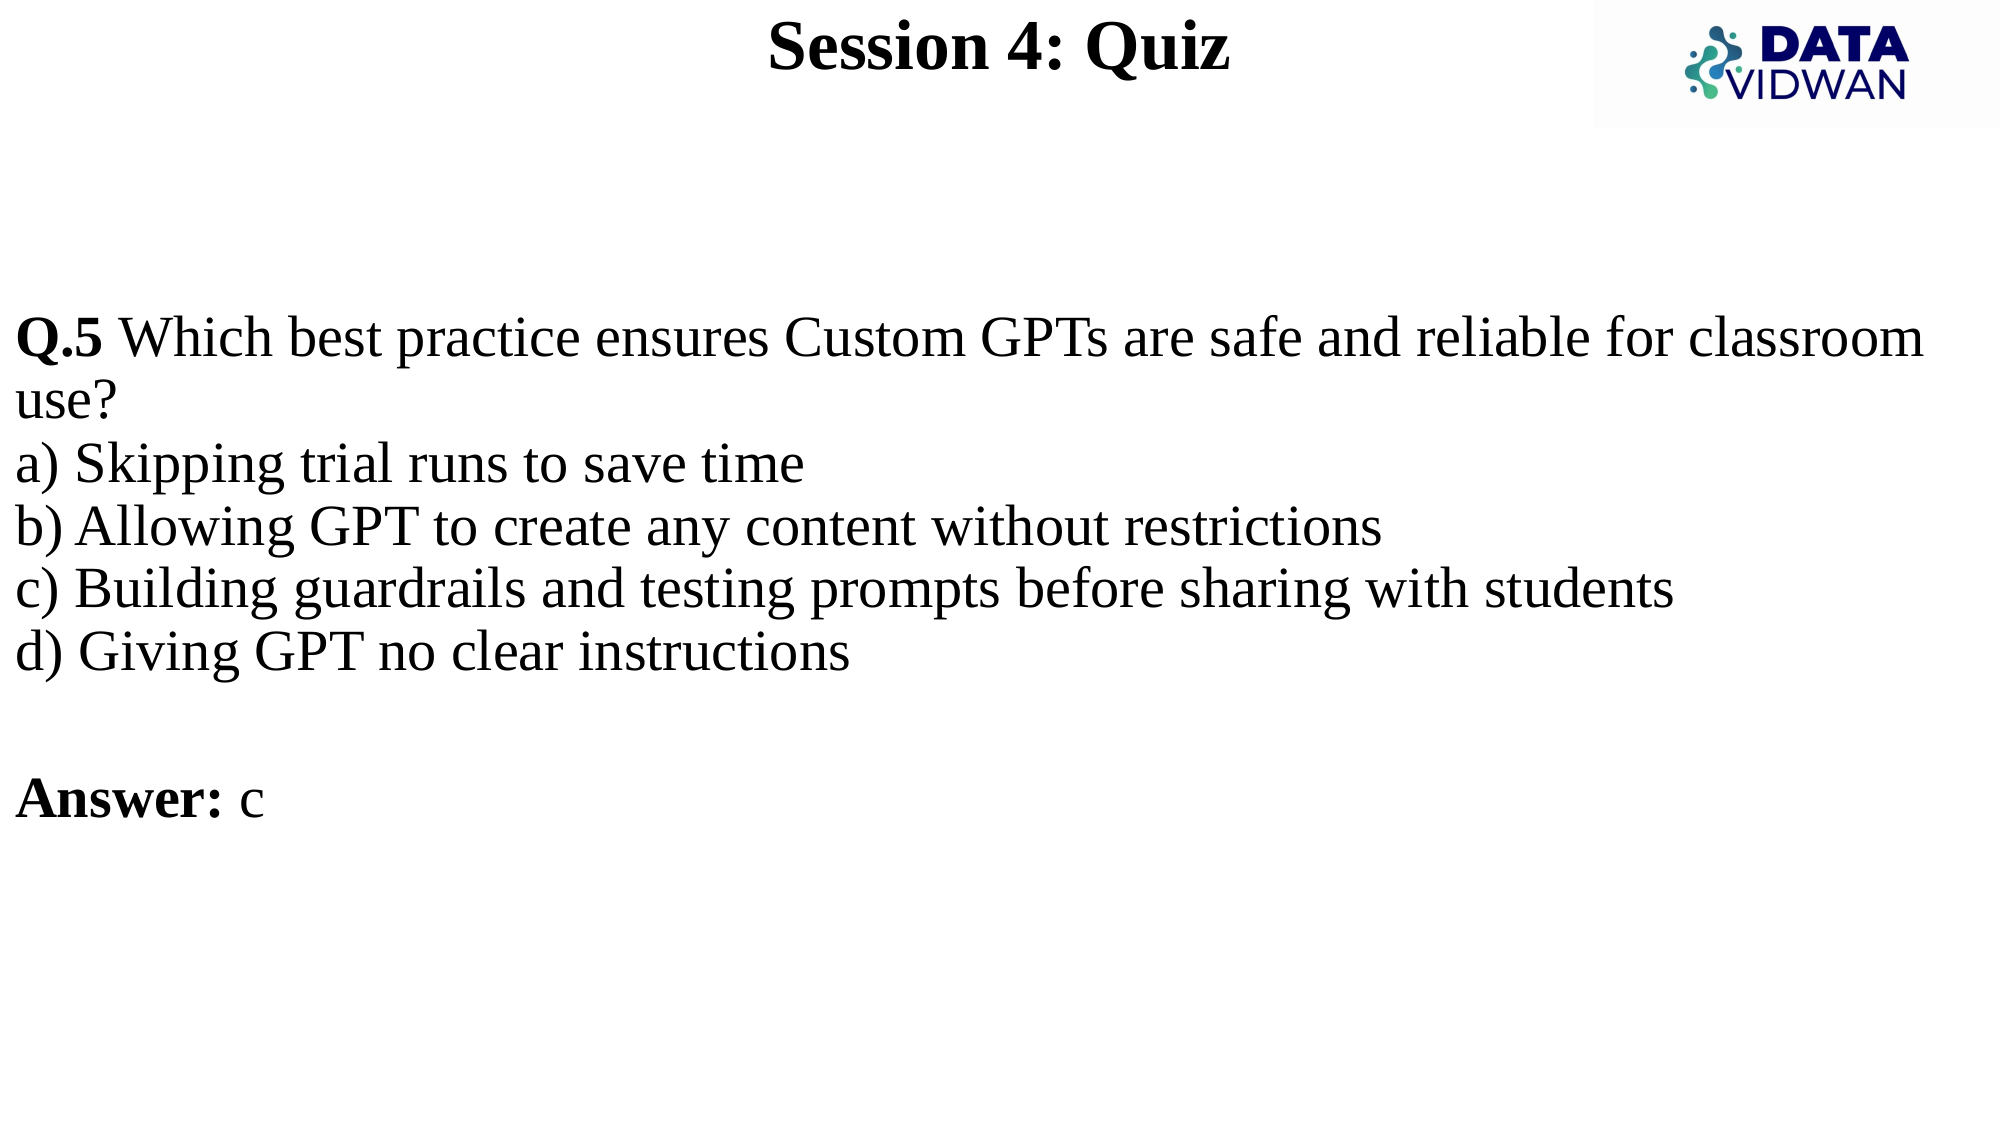

# Session 4: Quiz

Q.5 Which best practice ensures Custom GPTs are safe and reliable for classroom use?
a) Skipping trial runs to save time
b) Allowing GPT to create any content without restrictions
c) Building guardrails and testing prompts before sharing with students
d) Giving GPT no clear instructions
Answer: c